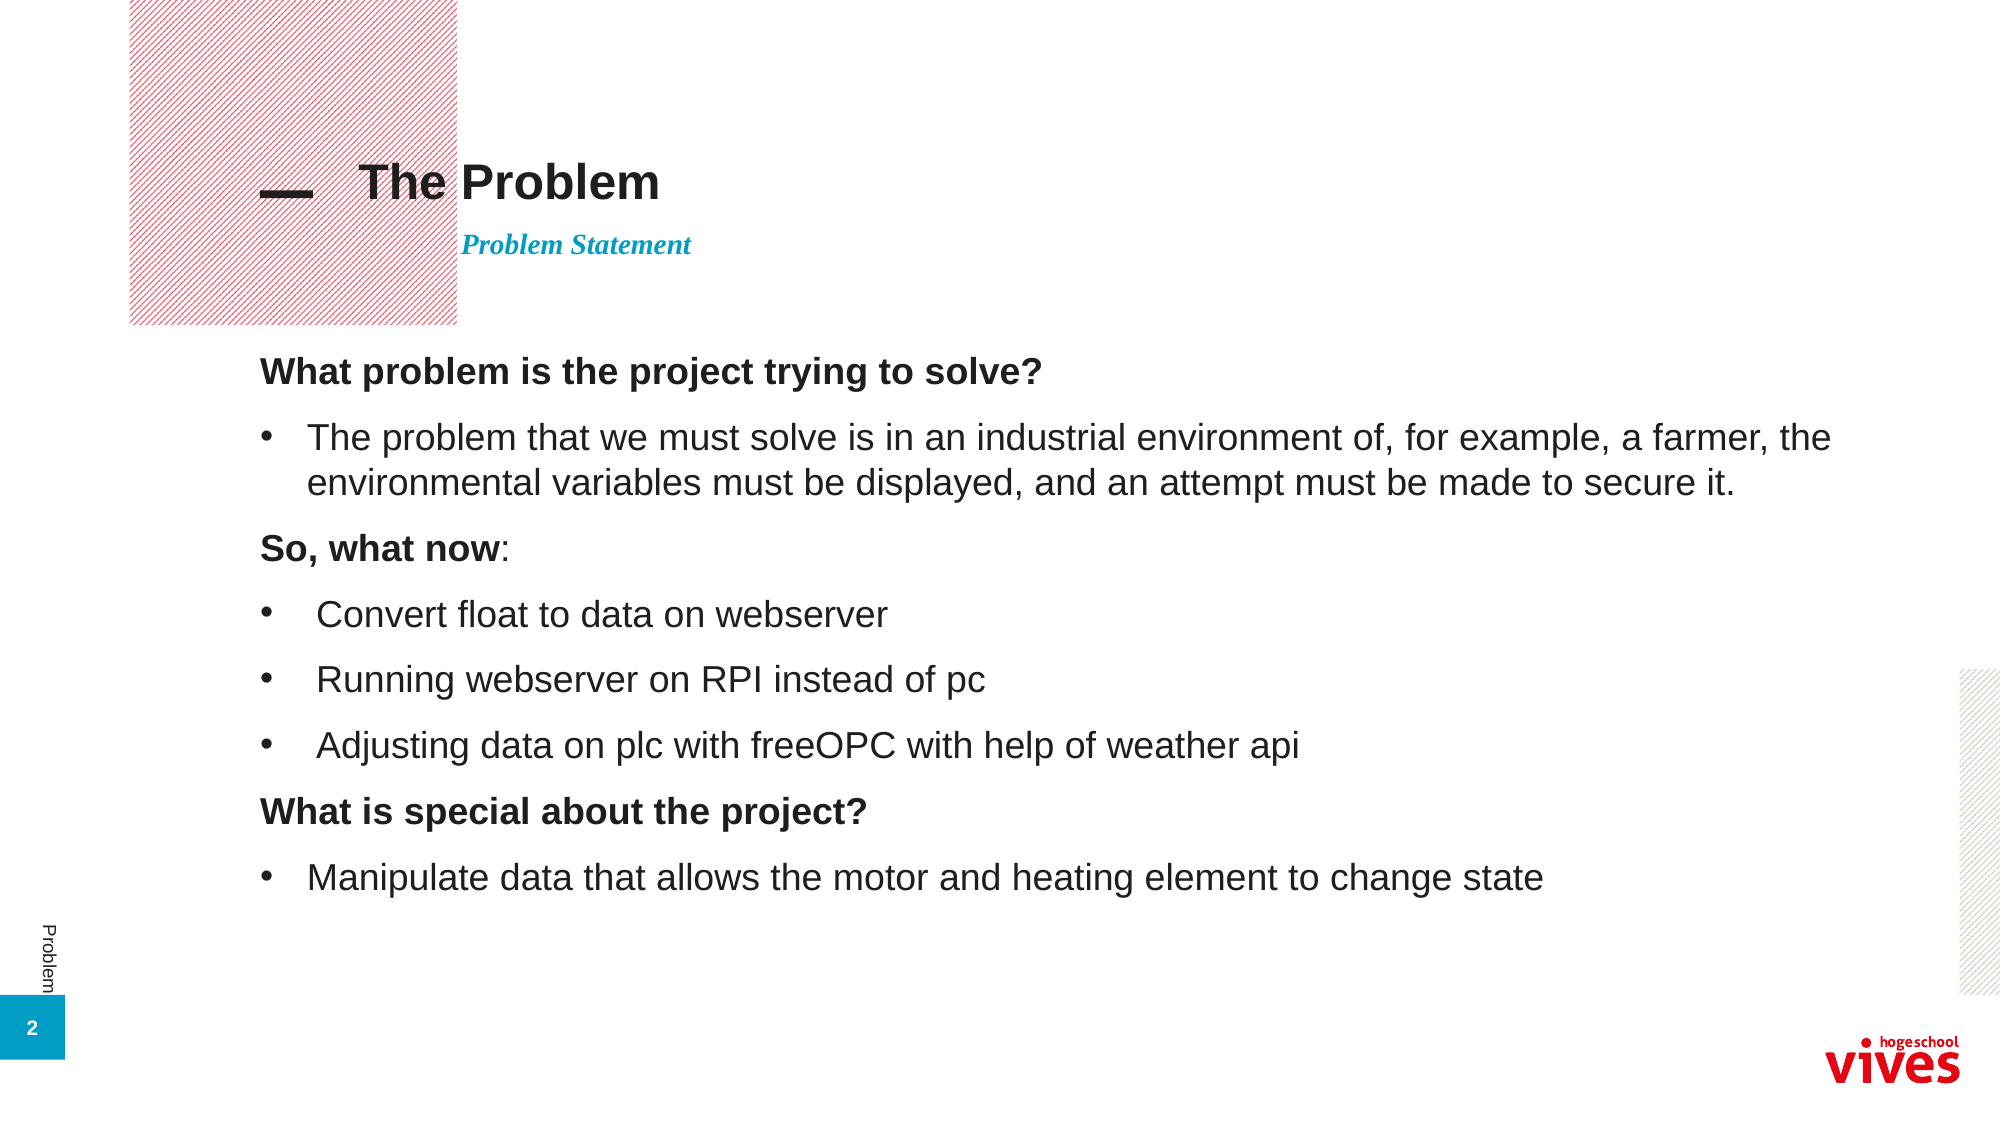

# The Problem
Problem Statement
What problem is the project trying to solve?
The problem that we must solve is in an industrial environment of, for example, a farmer, the environmental variables must be displayed, and an attempt must be made to secure it.
So, what now:
Convert float to data on webserver
Running webserver on RPI instead of pc
Adjusting data on plc with freeOPC with help of weather api
What is special about the project?
Manipulate data that allows the motor and heating element to change state

Problem